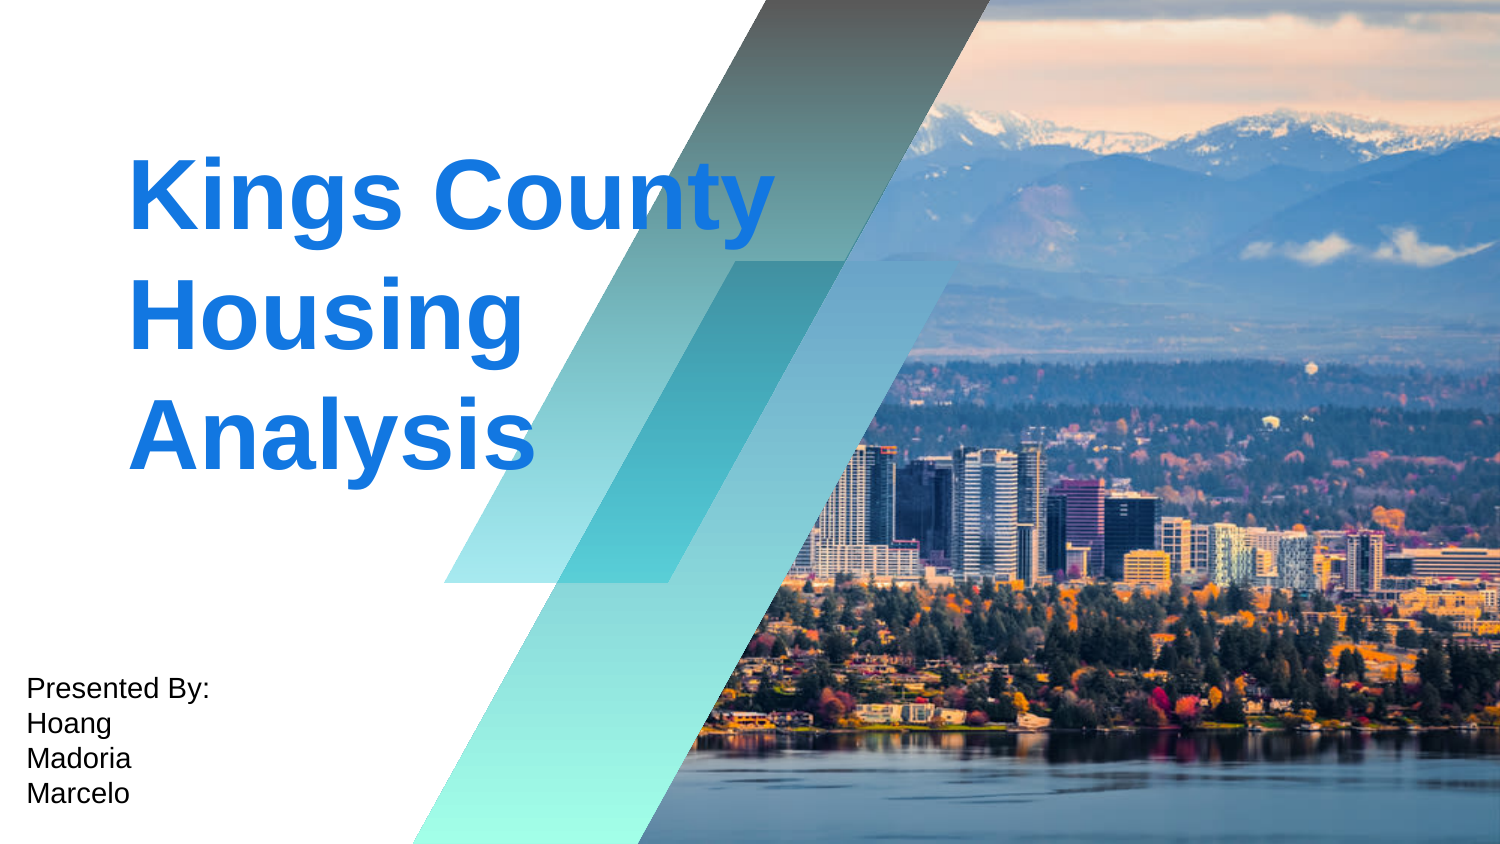

# Kings County Housing
Analysis
Presented By:
Hoang
Madoria
Marcelo